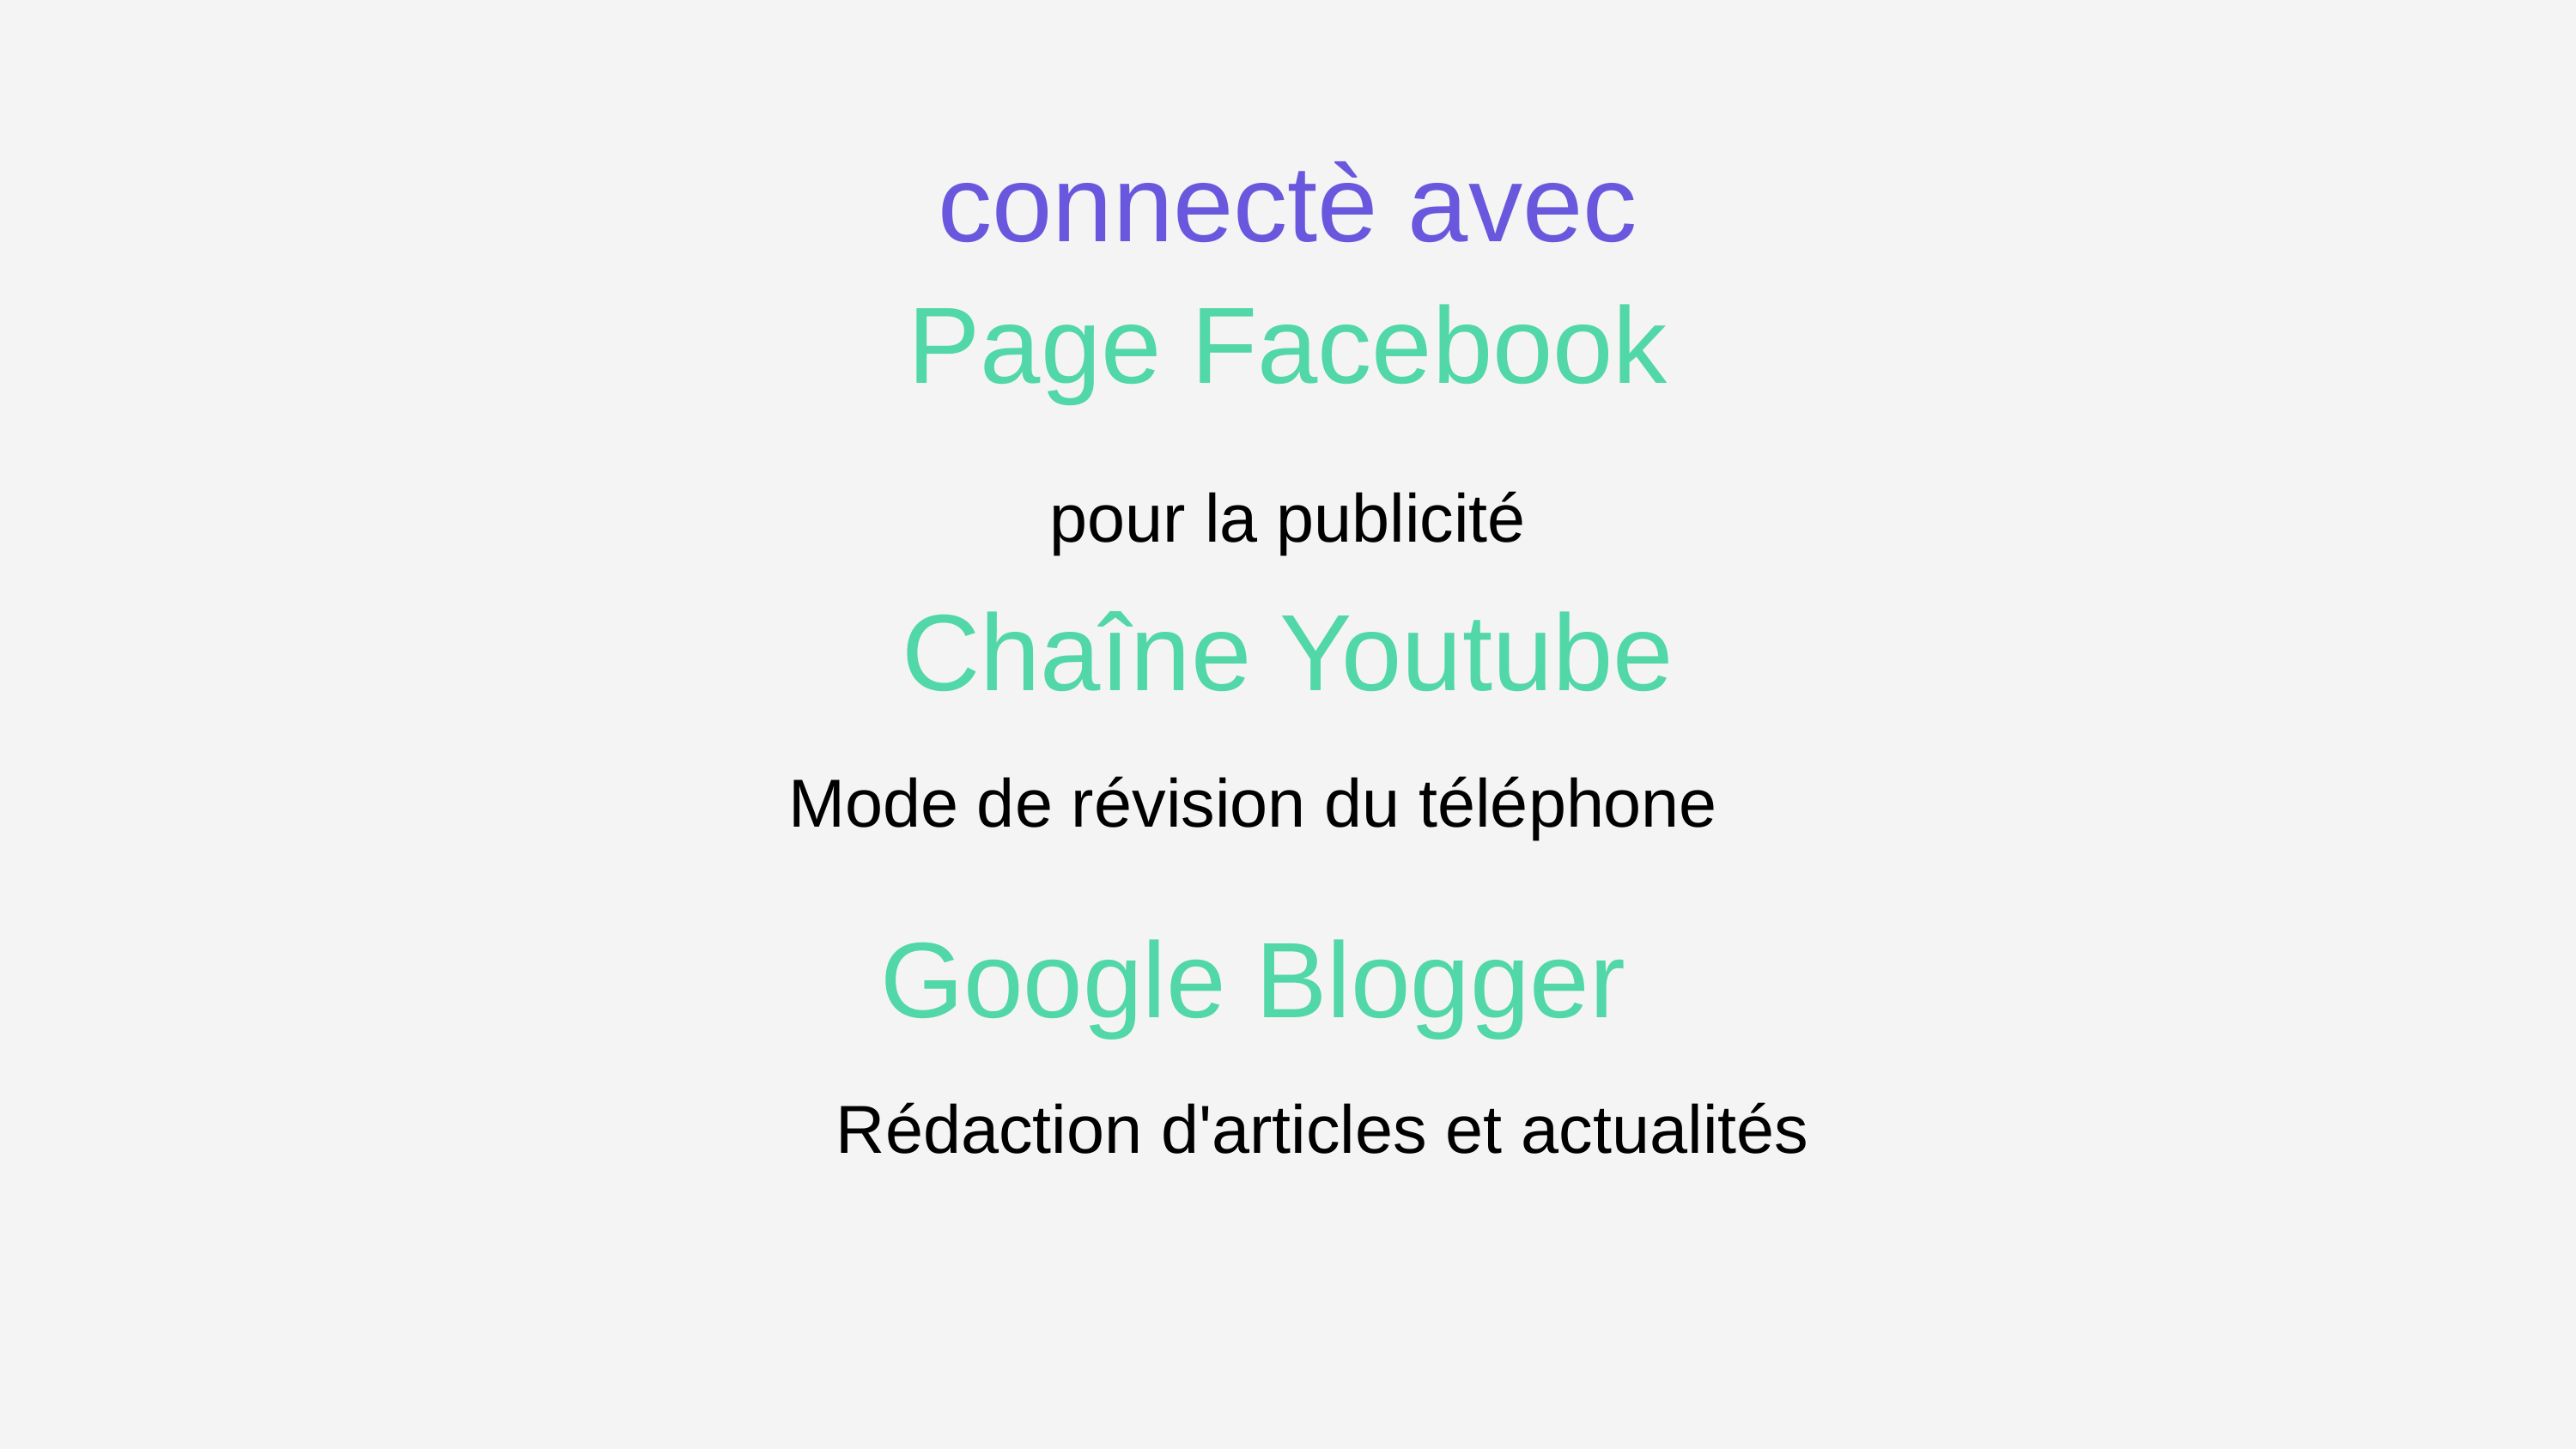

connectè avec
Page Facebook
pour la publicité
Chaîne Youtube

Mode de révision du téléphone
Google Blogger
Rédaction d'articles et actualités